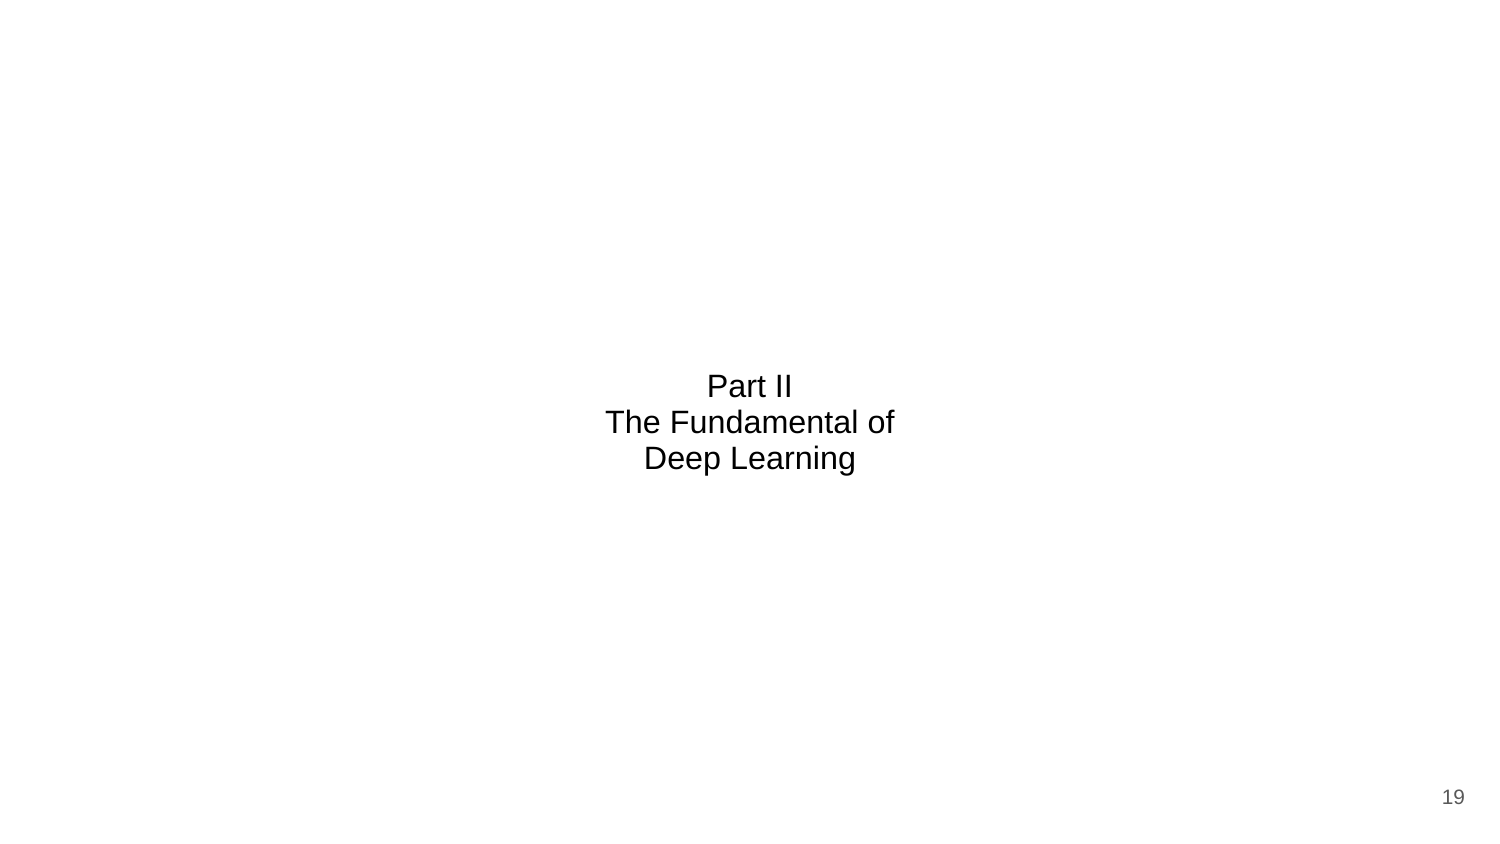

# Part II
The Fundamental of
Deep Learning
19